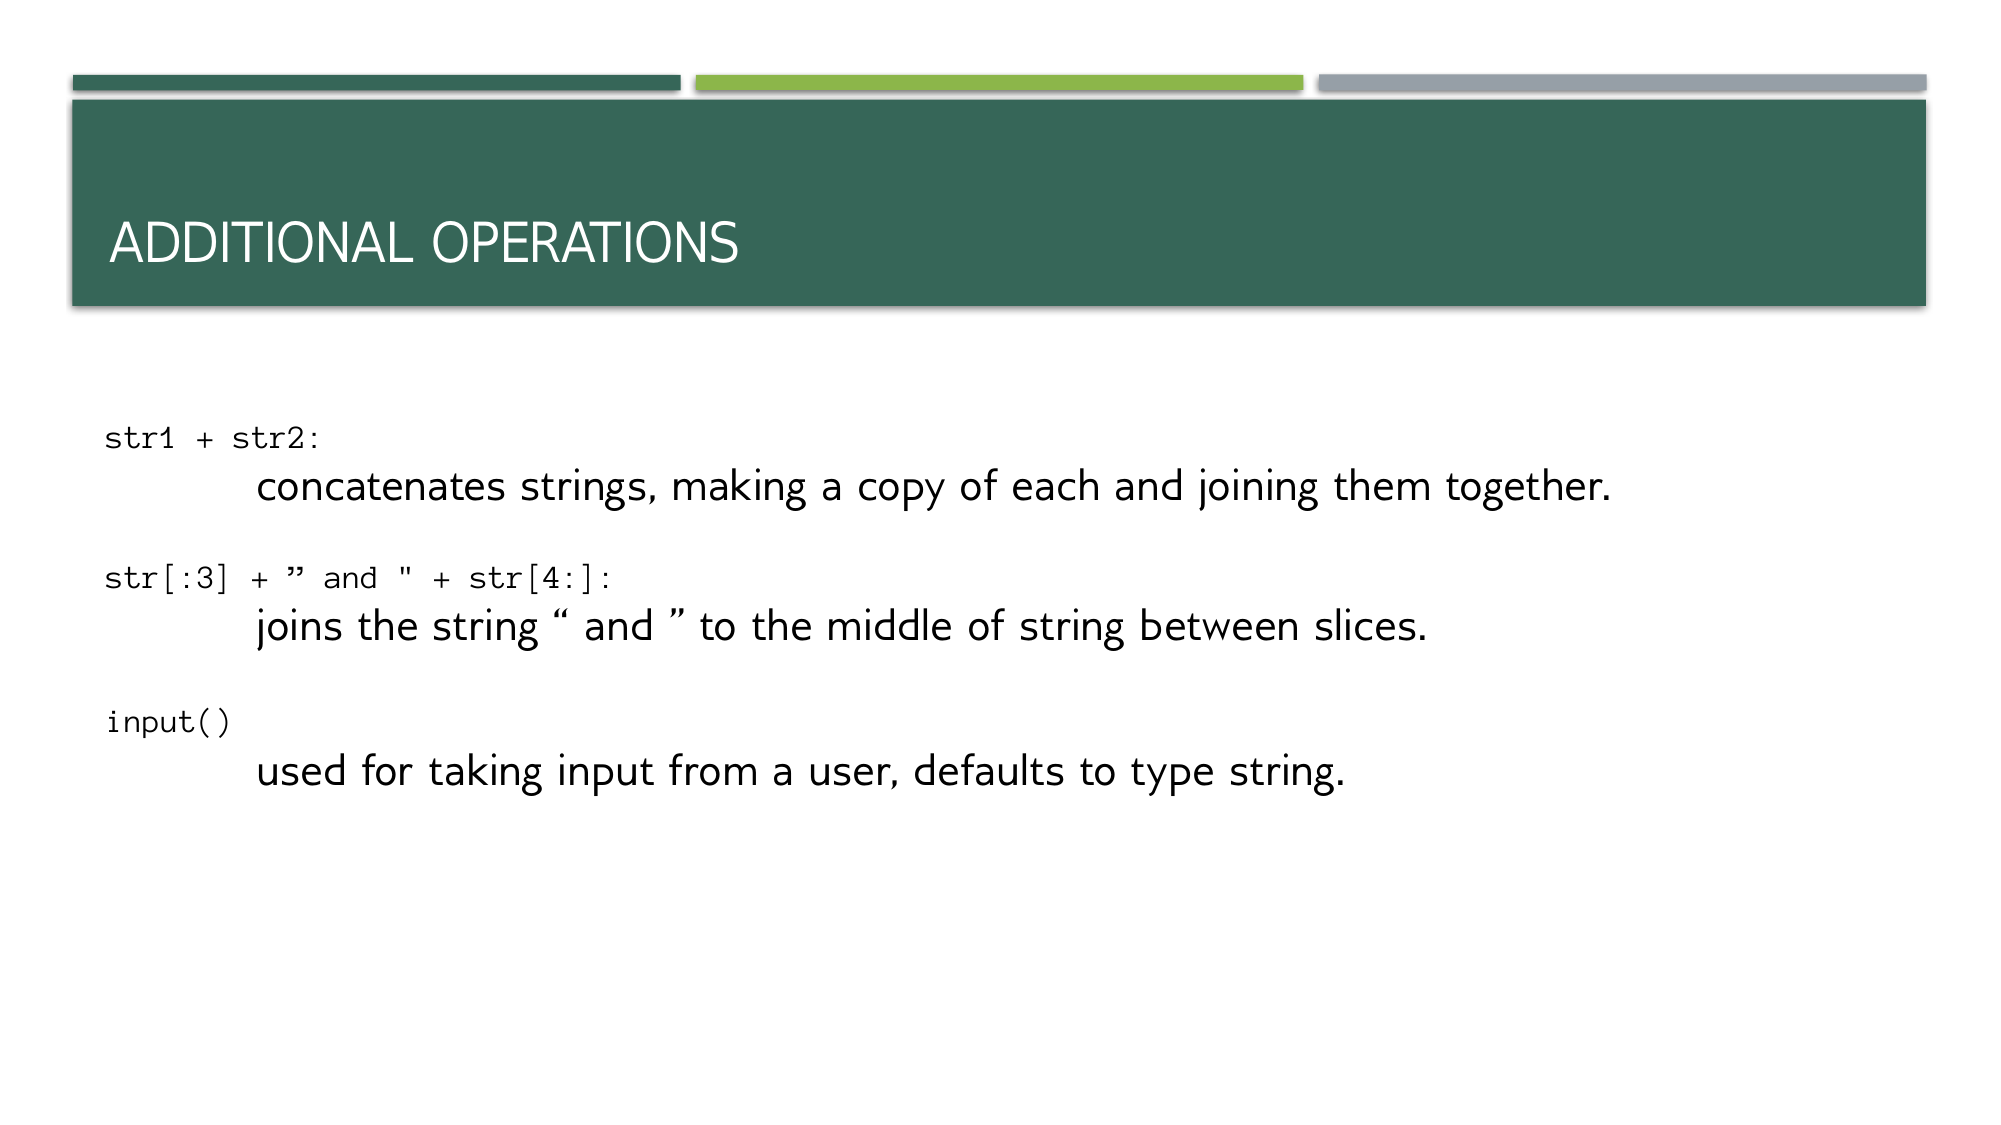

# Additional operations
str1 + str2:
	concatenates strings, making a copy of each and joining them together.

str[:3] + ” and " + str[4:]:
	joins the string “ and ” to the middle of string between slices.

input()
	used for taking input from a user, defaults to type string.